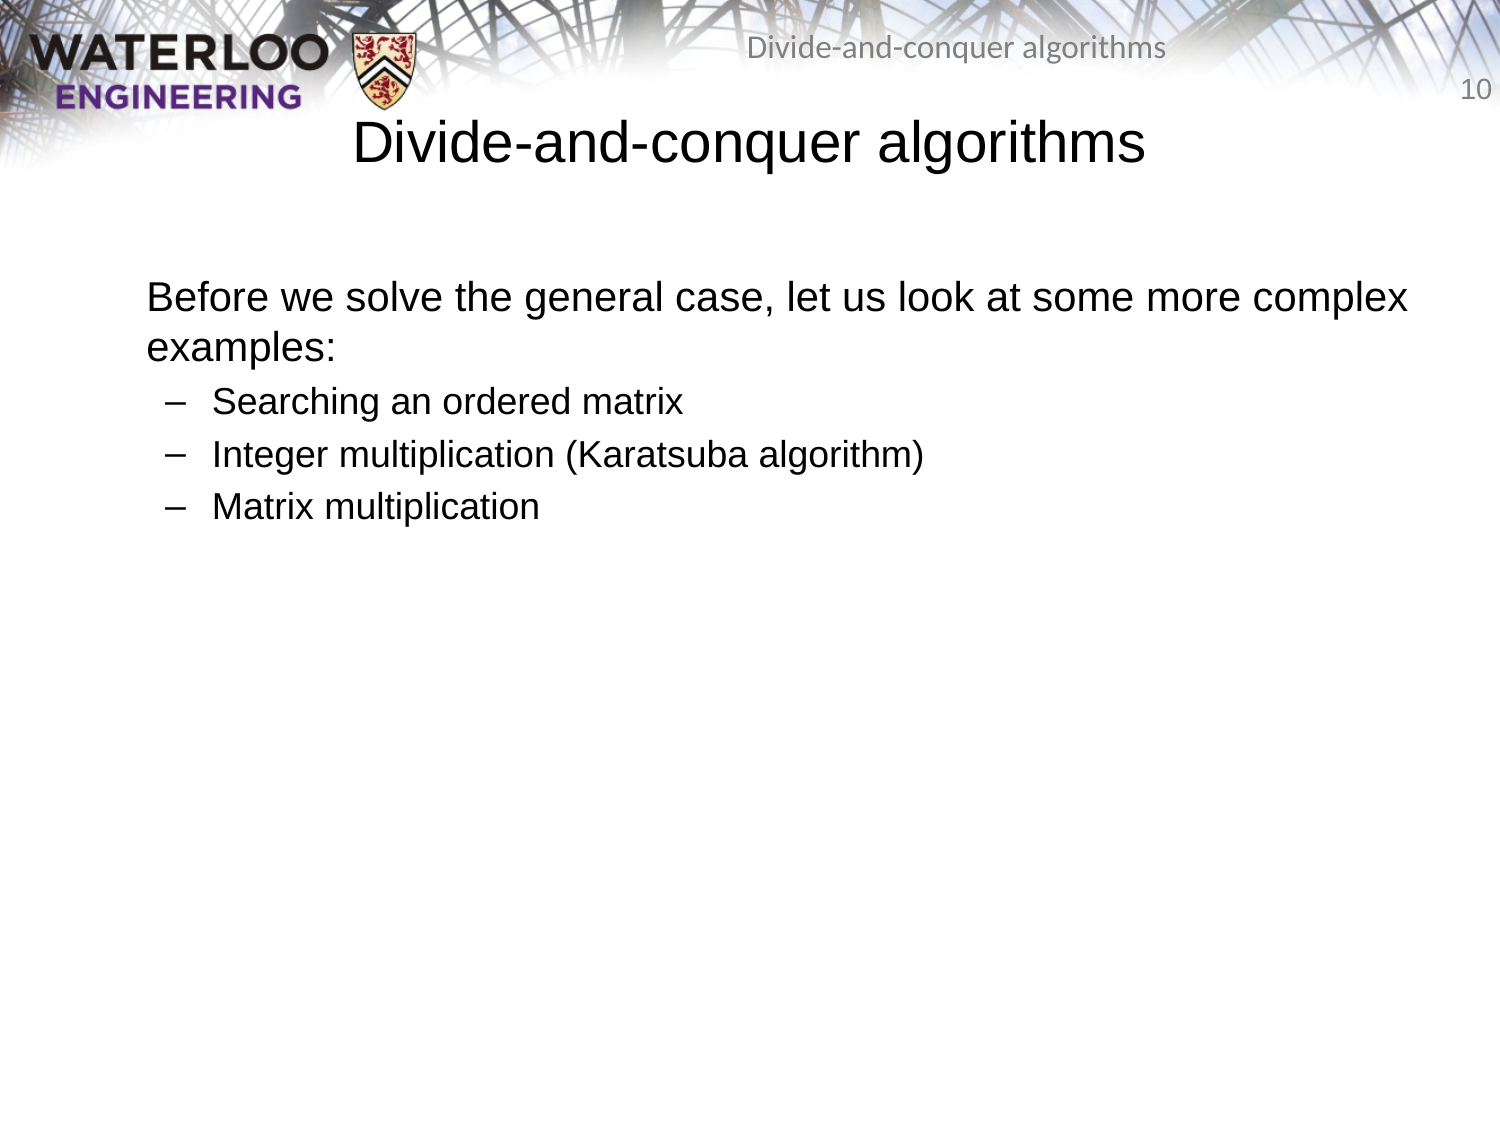

# Divide-and-conquer algorithms
	Before we solve the general case, let us look at some more complex examples:
Searching an ordered matrix
Integer multiplication (Karatsuba algorithm)
Matrix multiplication